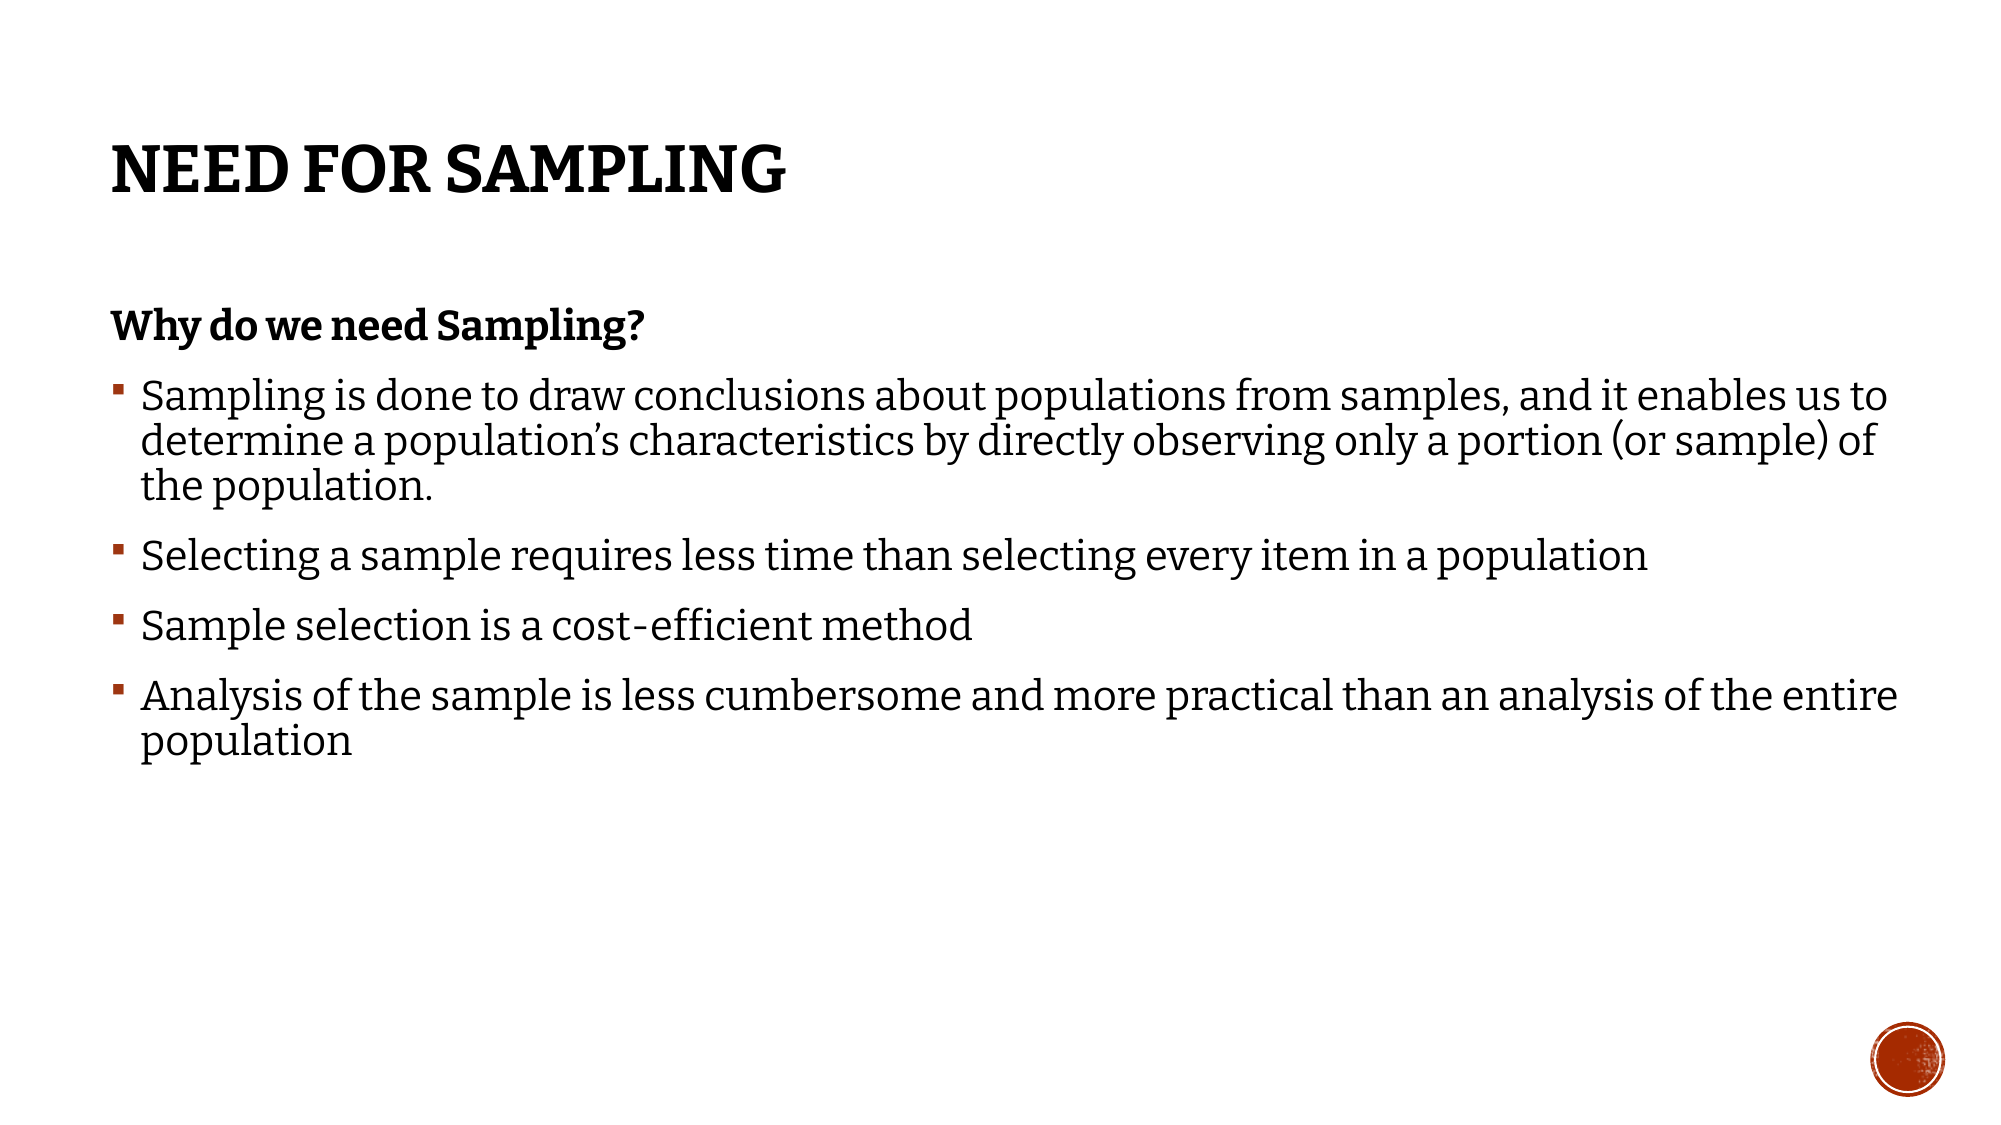

# Need for sampling
Why do we need Sampling?
Sampling is done to draw conclusions about populations from samples, and it enables us to determine a population’s characteristics by directly observing only a portion (or sample) of the population.
Selecting a sample requires less time than selecting every item in a population
Sample selection is a cost-efficient method
Analysis of the sample is less cumbersome and more practical than an analysis of the entire population